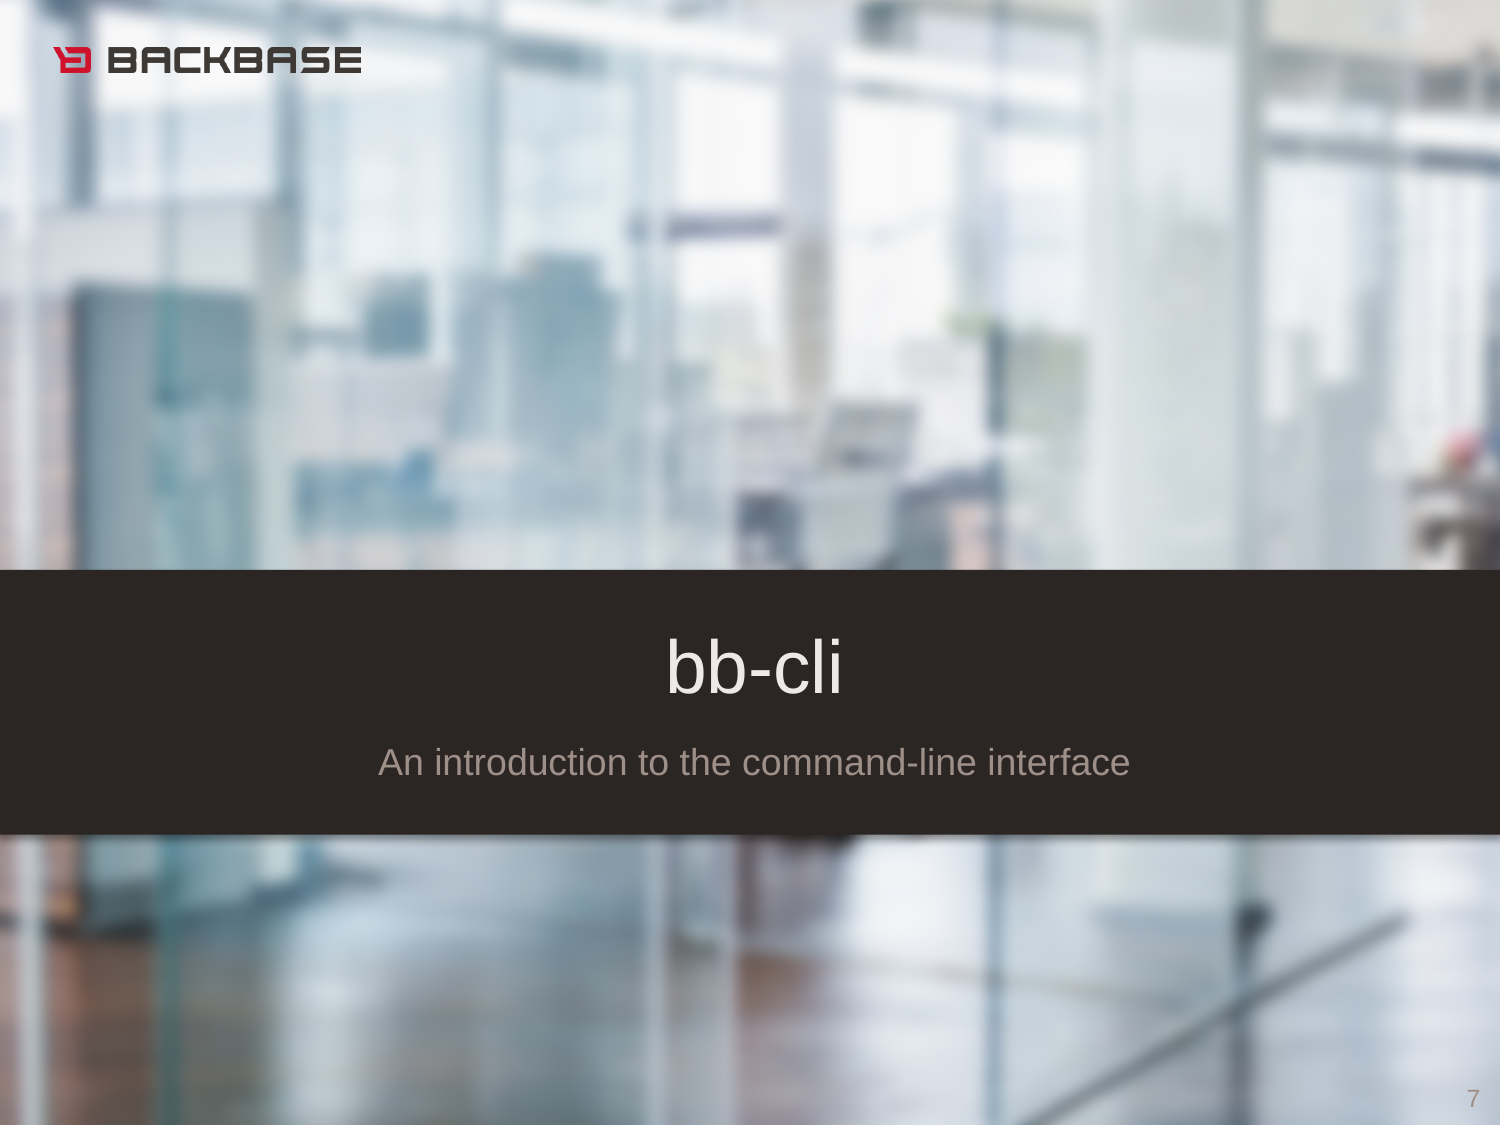

bb-cli
An introduction to the command-line interface
7